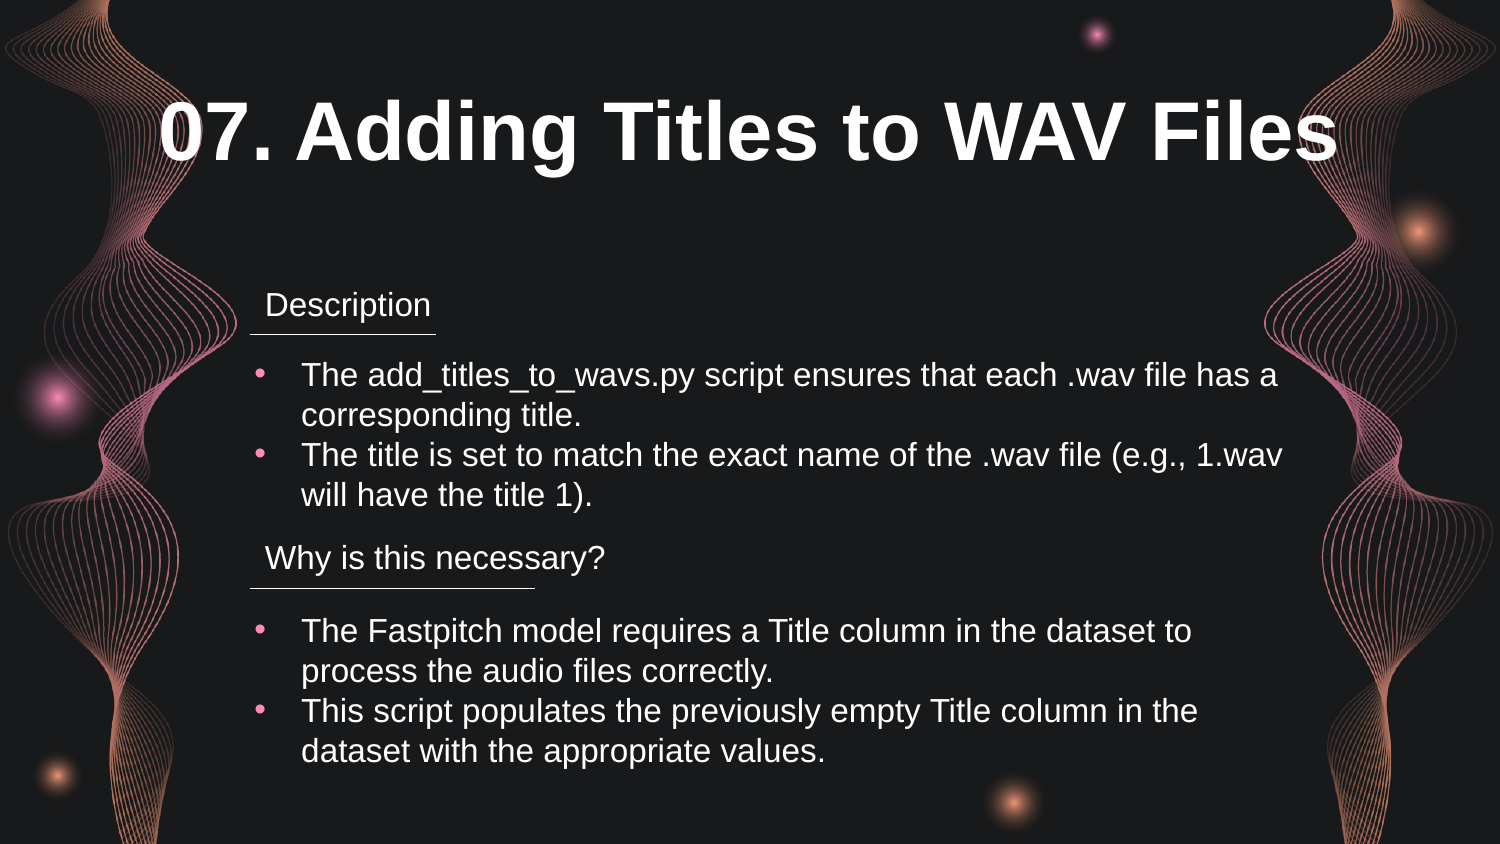

# 07. Adding Titles to WAV Files
Description
The add_titles_to_wavs.py script ensures that each .wav file has a corresponding title.
The title is set to match the exact name of the .wav file (e.g., 1.wav will have the title 1).
Why is this necessary?
The Fastpitch model requires a Title column in the dataset to process the audio files correctly.
This script populates the previously empty Title column in the dataset with the appropriate values.